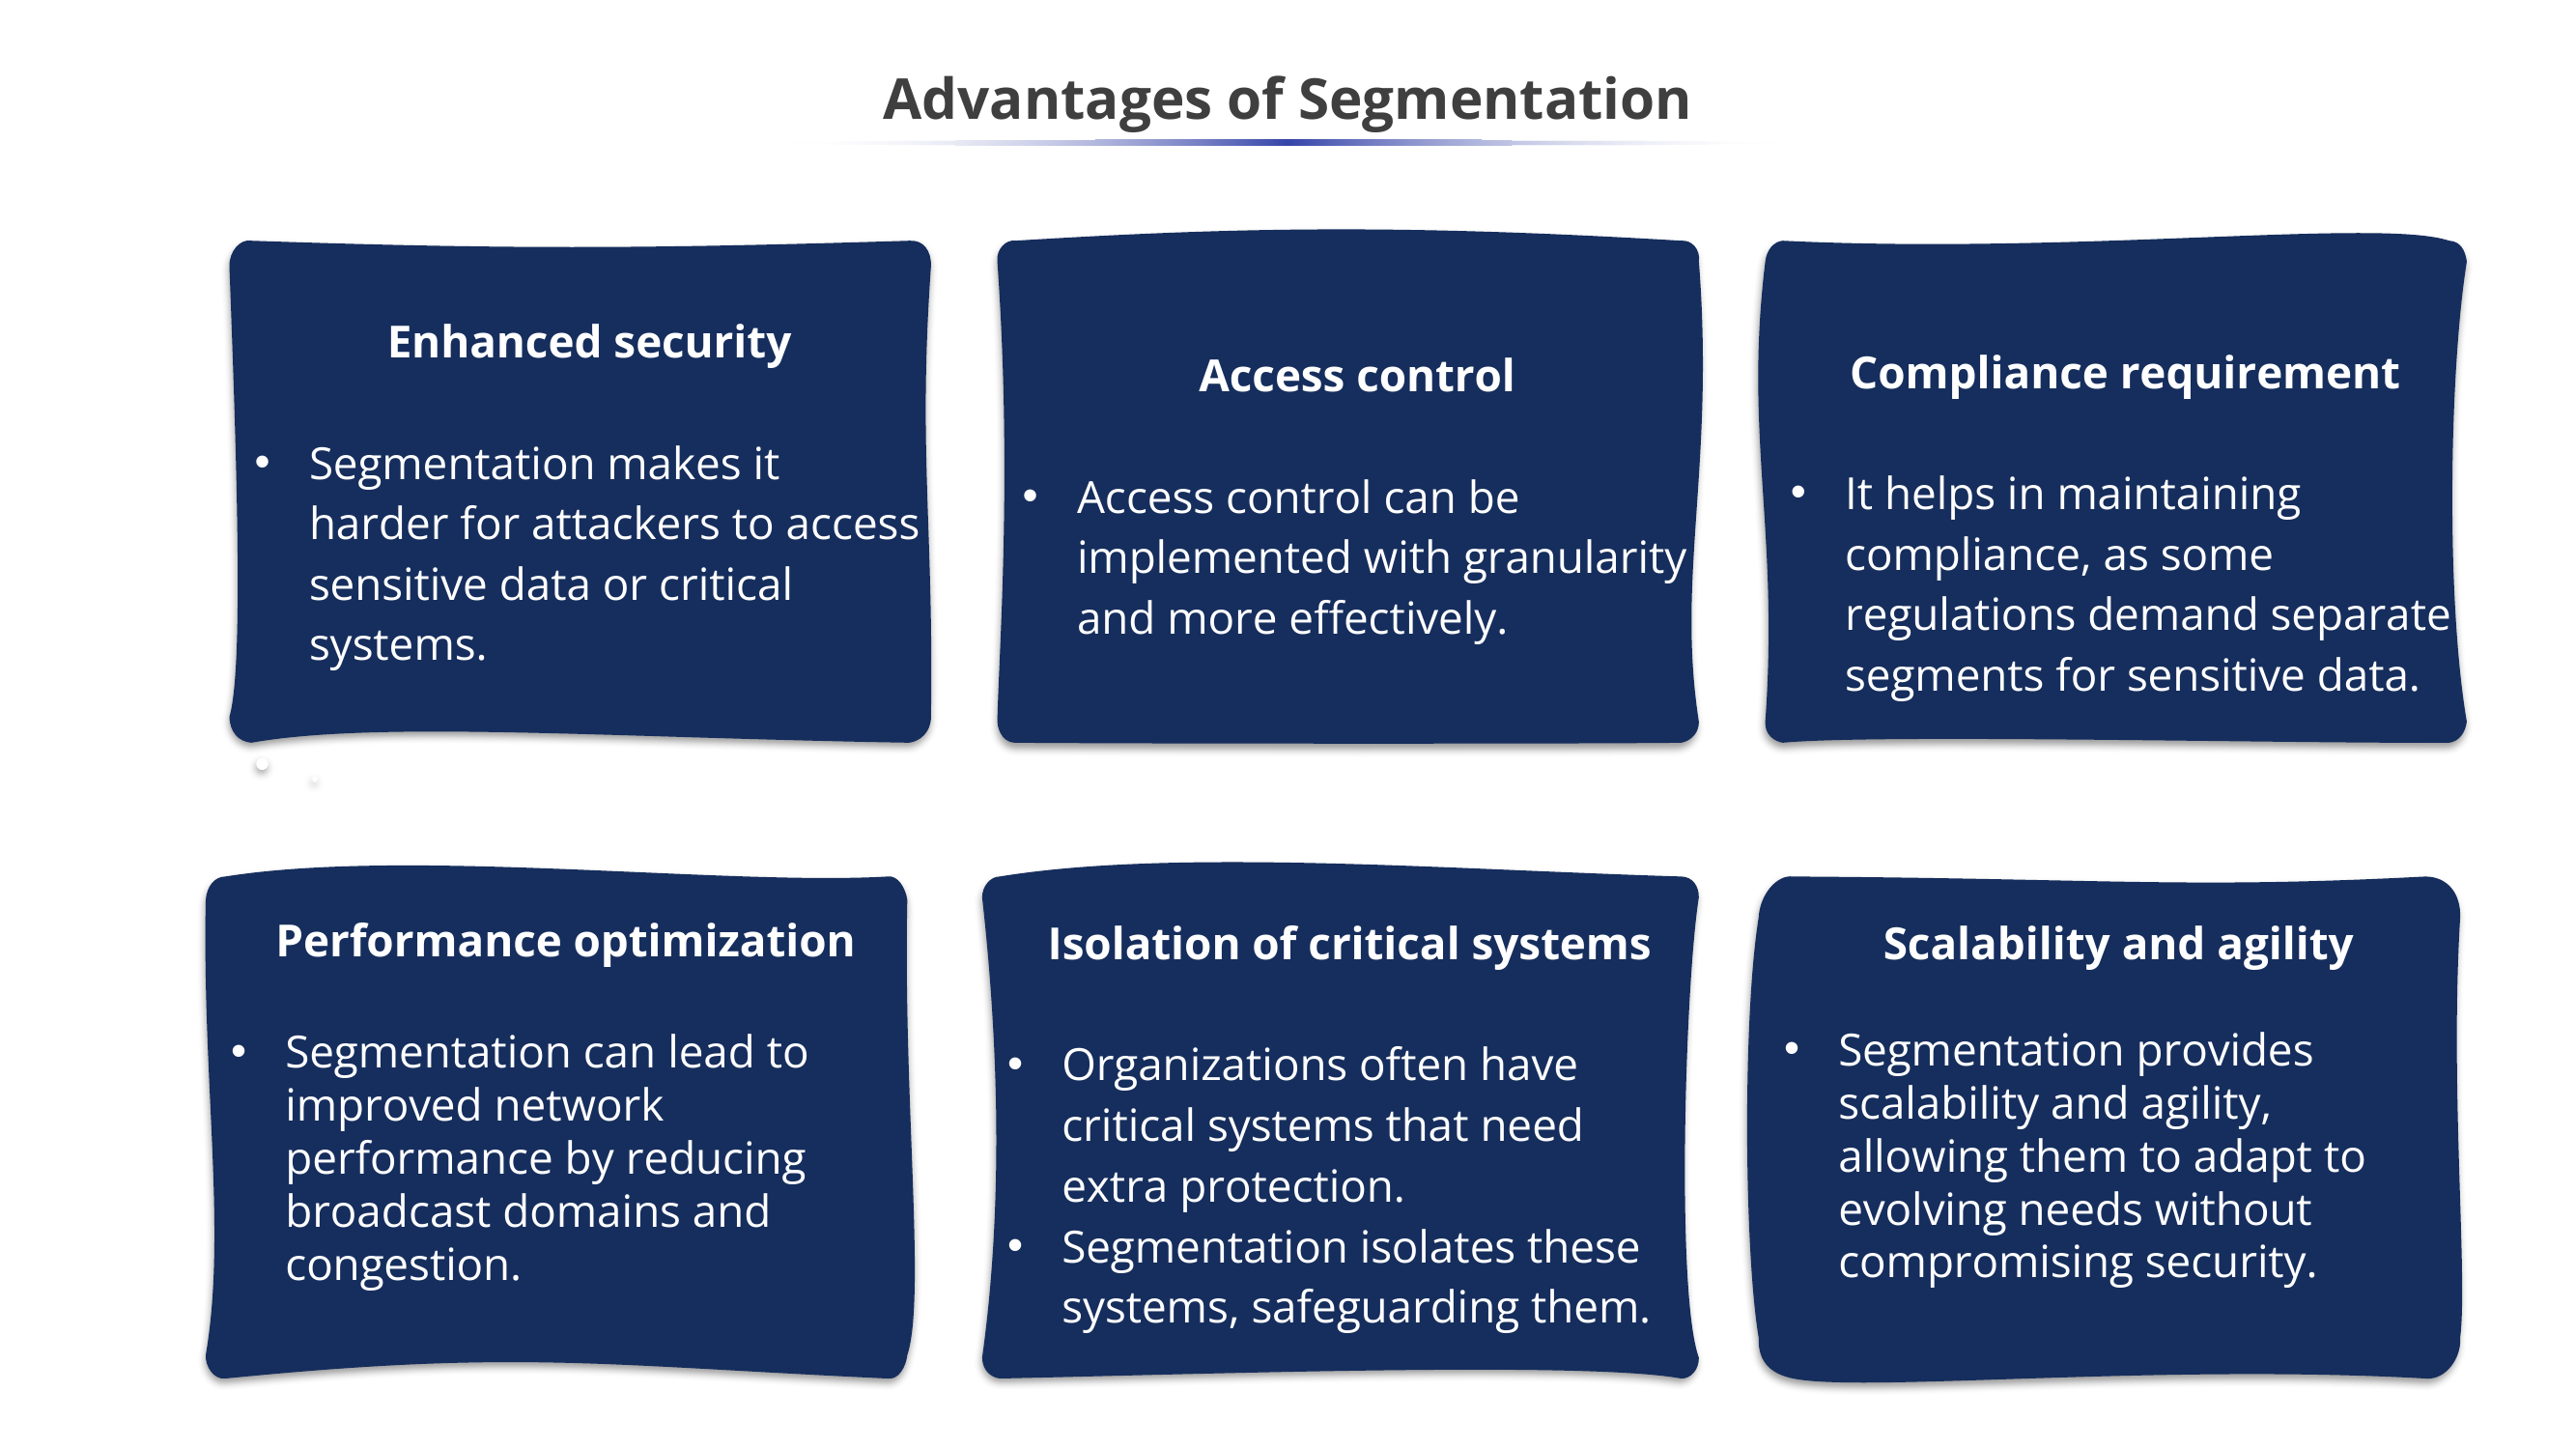

Advantages of Segmentation

Enhanced security

Segmentation makes it harder for attackers to access sensitive data or critical systems.

.
Access control

Access control can be implemented with granularity and more effectively.

Compliance requirement

It helps in maintaining compliance, as some regulations demand separate segments for sensitive data.
Performance optimization

Segmentation can lead to improved network performance by reducing broadcast domains and congestion.

Isolation of critical systems

Organizations often have critical systems that need extra protection.
Segmentation isolates these systems, safeguarding them.

Scalability and agility

Segmentation provides scalability and agility, allowing them to adapt to evolving needs without compromising security.